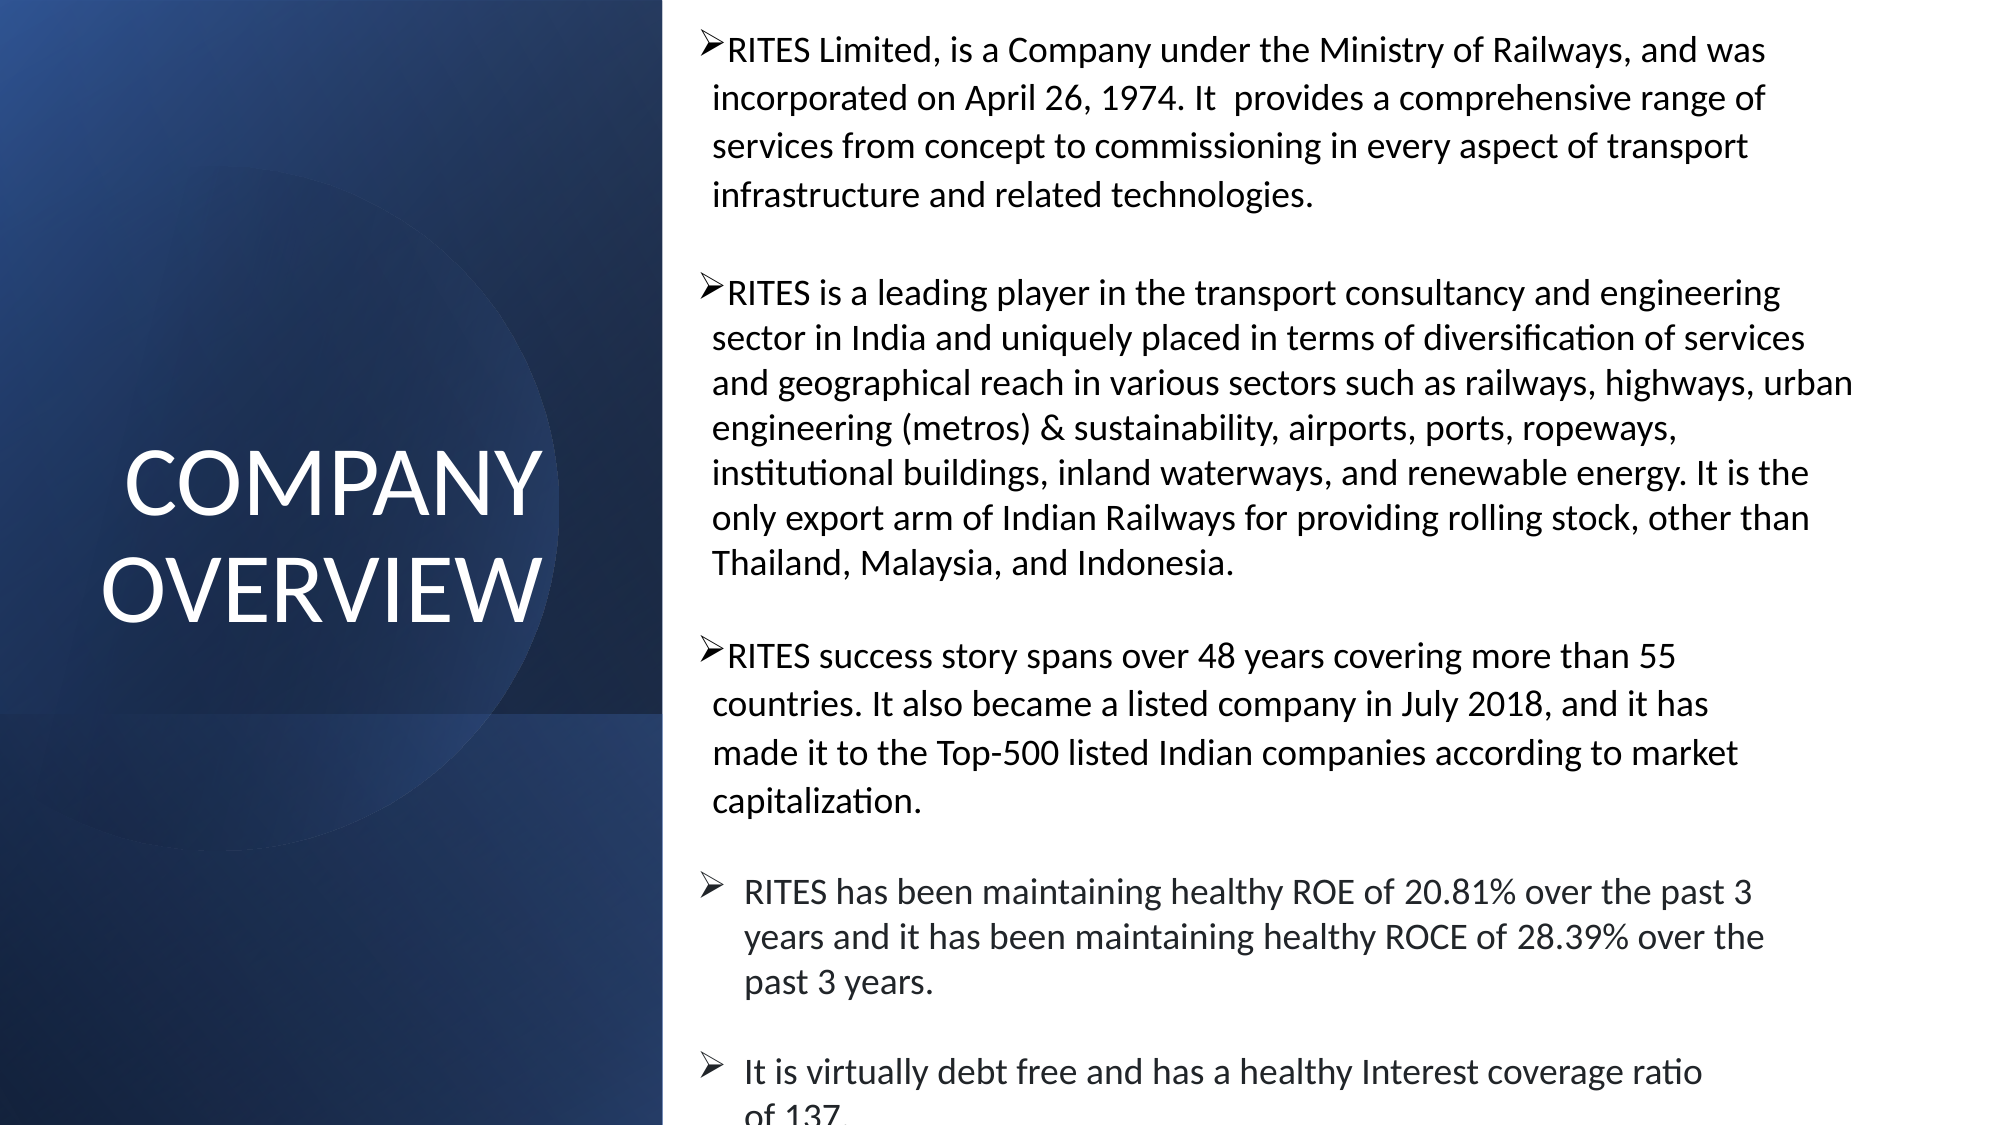

RITES Limited, is a Company under the Ministry of Railways, and was  incorporated on April 26, 1974. It  provides a comprehensive range of services from concept to commissioning in every aspect of transport infrastructure and related technologies.

COMPANY OVERVIEW

RITES is a leading player in the transport consultancy and engineering sector in India and uniquely placed in terms of diversification of services and geographical reach in various sectors such as railways, highways, urban engineering (metros) & sustainability, airports, ports, ropeways, institutional buildings, inland waterways, and renewable energy. It is the only export arm of Indian Railways for providing rolling stock, other than Thailand, Malaysia, and Indonesia.

RITES success story spans over 48 years covering more than 55 countries. It also became a listed company in July 2018, and it has made it to the Top-500 listed Indian companies according to market capitalization.

RITES has been maintaining healthy ROE of 20.81% over the past 3 years and it has been maintaining healthy ROCE of 28.39% over the past 3 years.

It is virtually debt free and has a healthy Interest coverage ratio of 137.